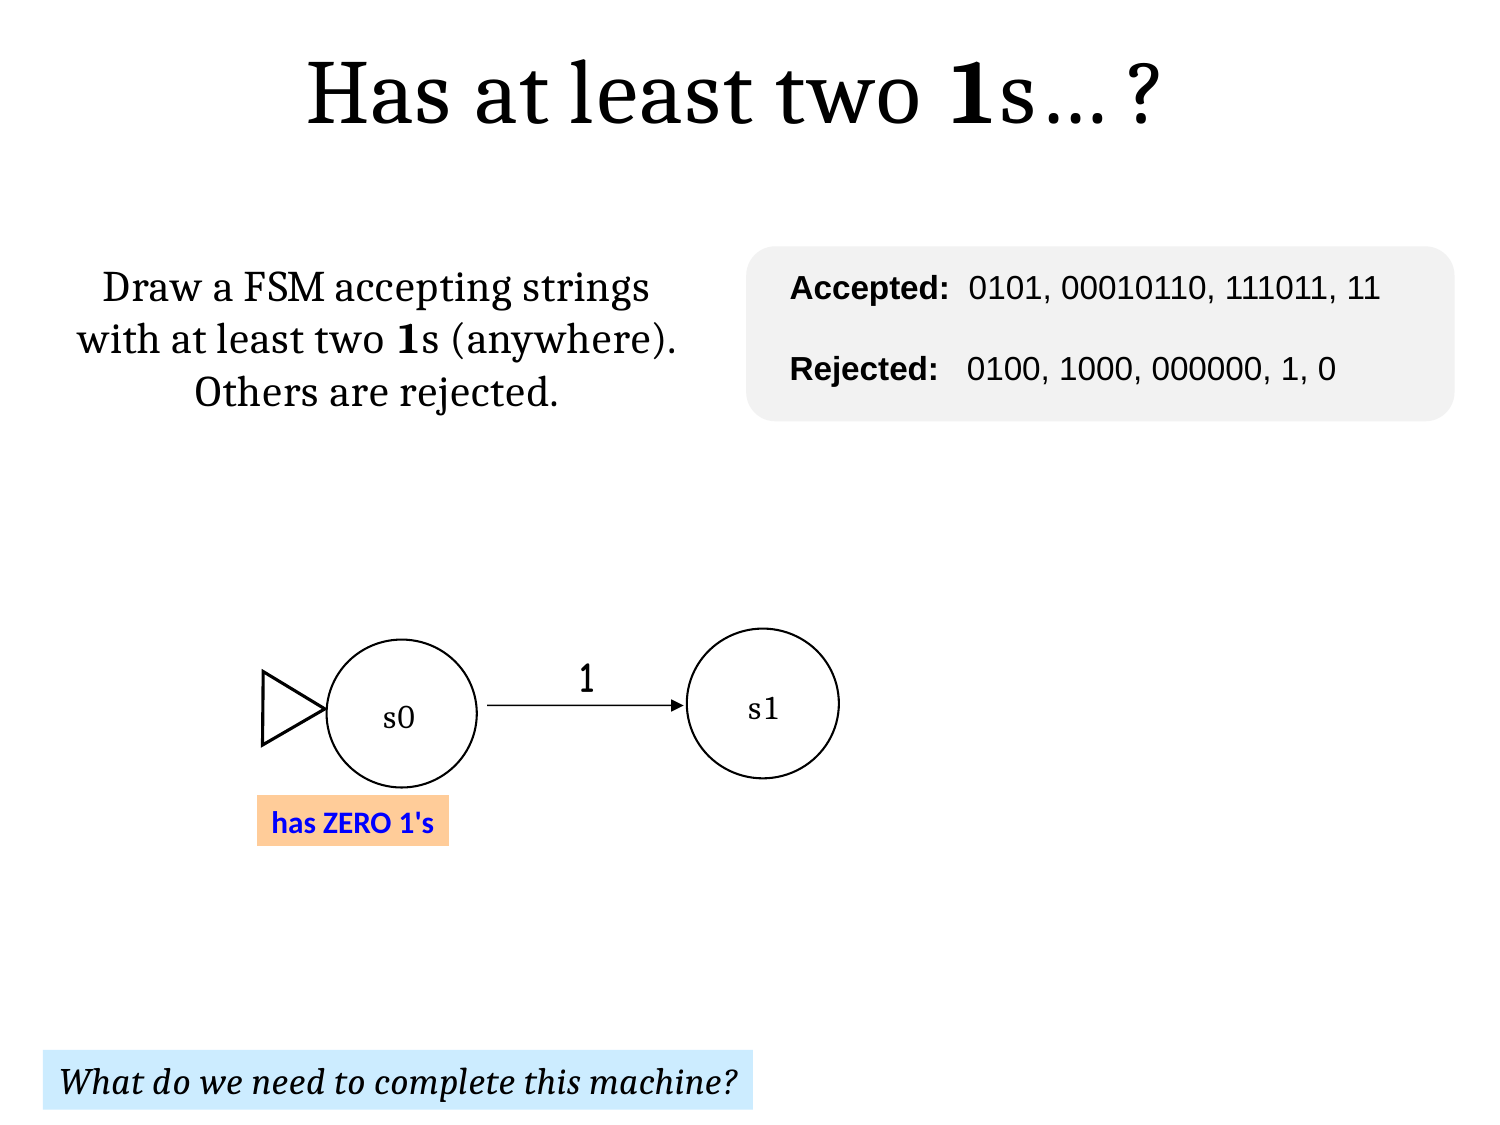

Has at least two 1s… ?

Draw a FSM accepting strings with at least two 1s (anywhere). Others are rejected.
Accepted:  0101, 00010110, 111011, 11

Rejected:   0100, 1000, 000000, 1, 0

1

s1
s0

has ZERO 1's
What do we need to complete this machine?